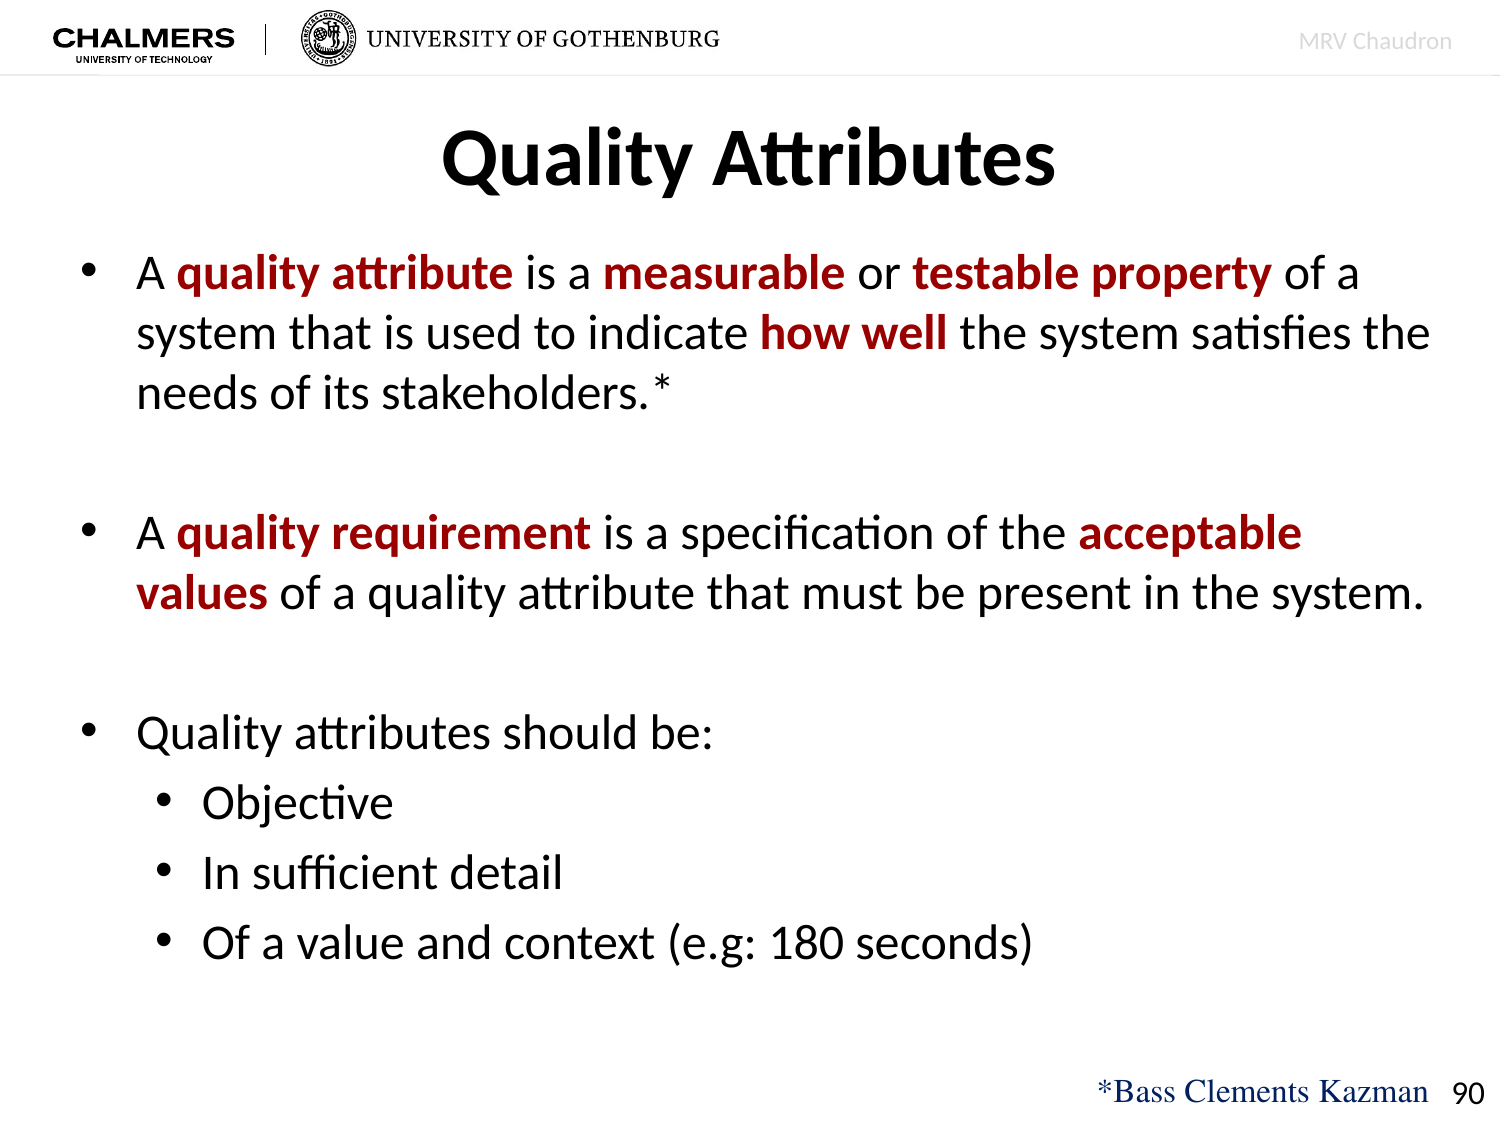

# Quality Attributes
A quality attribute is a measurable or testable property of a system that is used to indicate how well the system satisfies the needs of its stakeholders.*

A quality requirement is a specification of the acceptable values of a quality attribute that must be present in the system.

Quality attributes should be:
Objective
In sufficient detail
Of a value and context (e.g: 180 seconds)

*Bass Clements Kazman
90